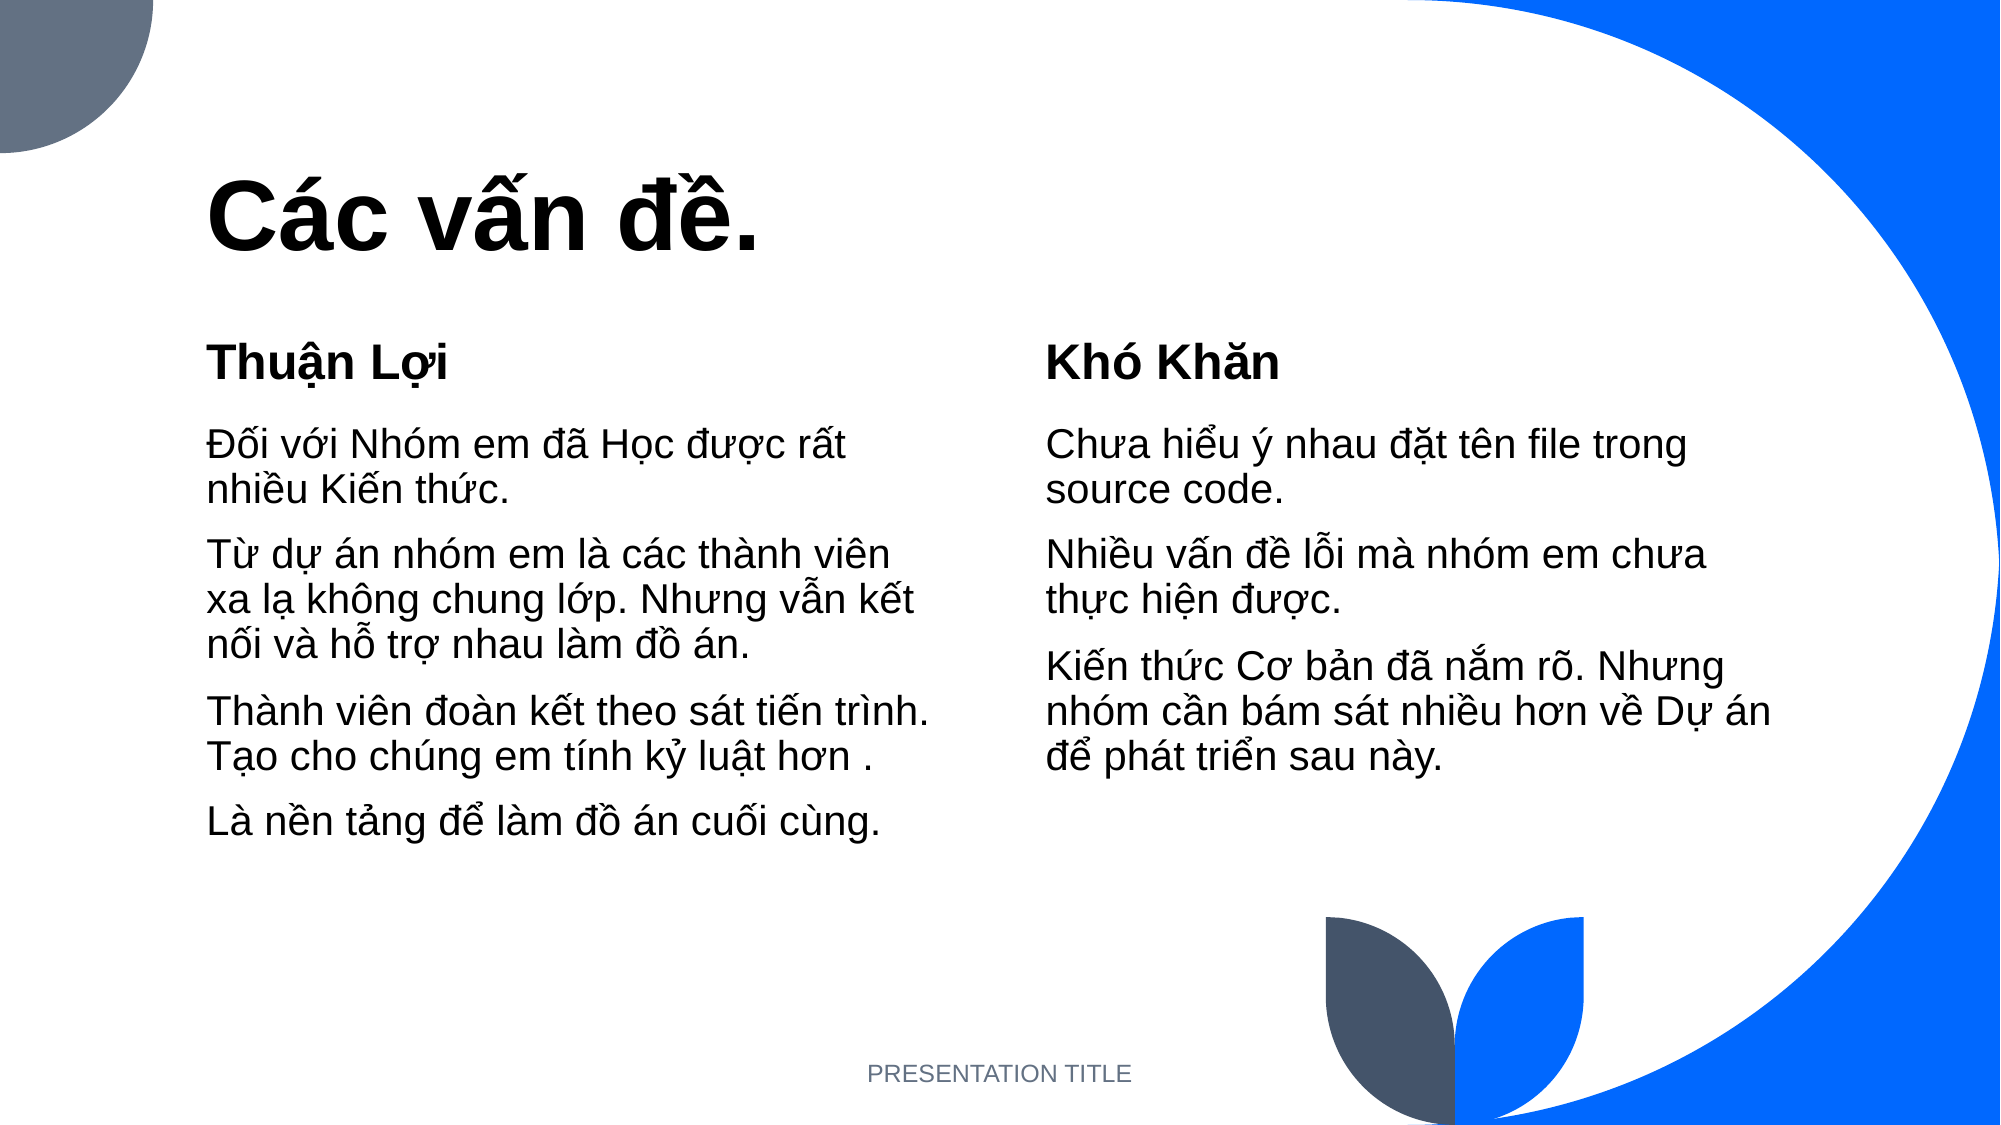

# Các vấn đề.
Thuận Lợi
Khó Khăn
Đối với Nhóm em đã Học được rất nhiều Kiến thức.
Từ dự án nhóm em là các thành viên xa lạ không chung lớp. Nhưng vẫn kết nối và hỗ trợ nhau làm đồ án.
Thành viên đoàn kết theo sát tiến trình. Tạo cho chúng em tính kỷ luật hơn .
Là nền tảng để làm đồ án cuối cùng.
Chưa hiểu ý nhau đặt tên file trong source code.
Nhiều vấn đề lỗi mà nhóm em chưa thực hiện được.
Kiến thức Cơ bản đã nắm rõ. Nhưng nhóm cần bám sát nhiều hơn về Dự án để phát triển sau này.

PRESENTATION TITLE
23